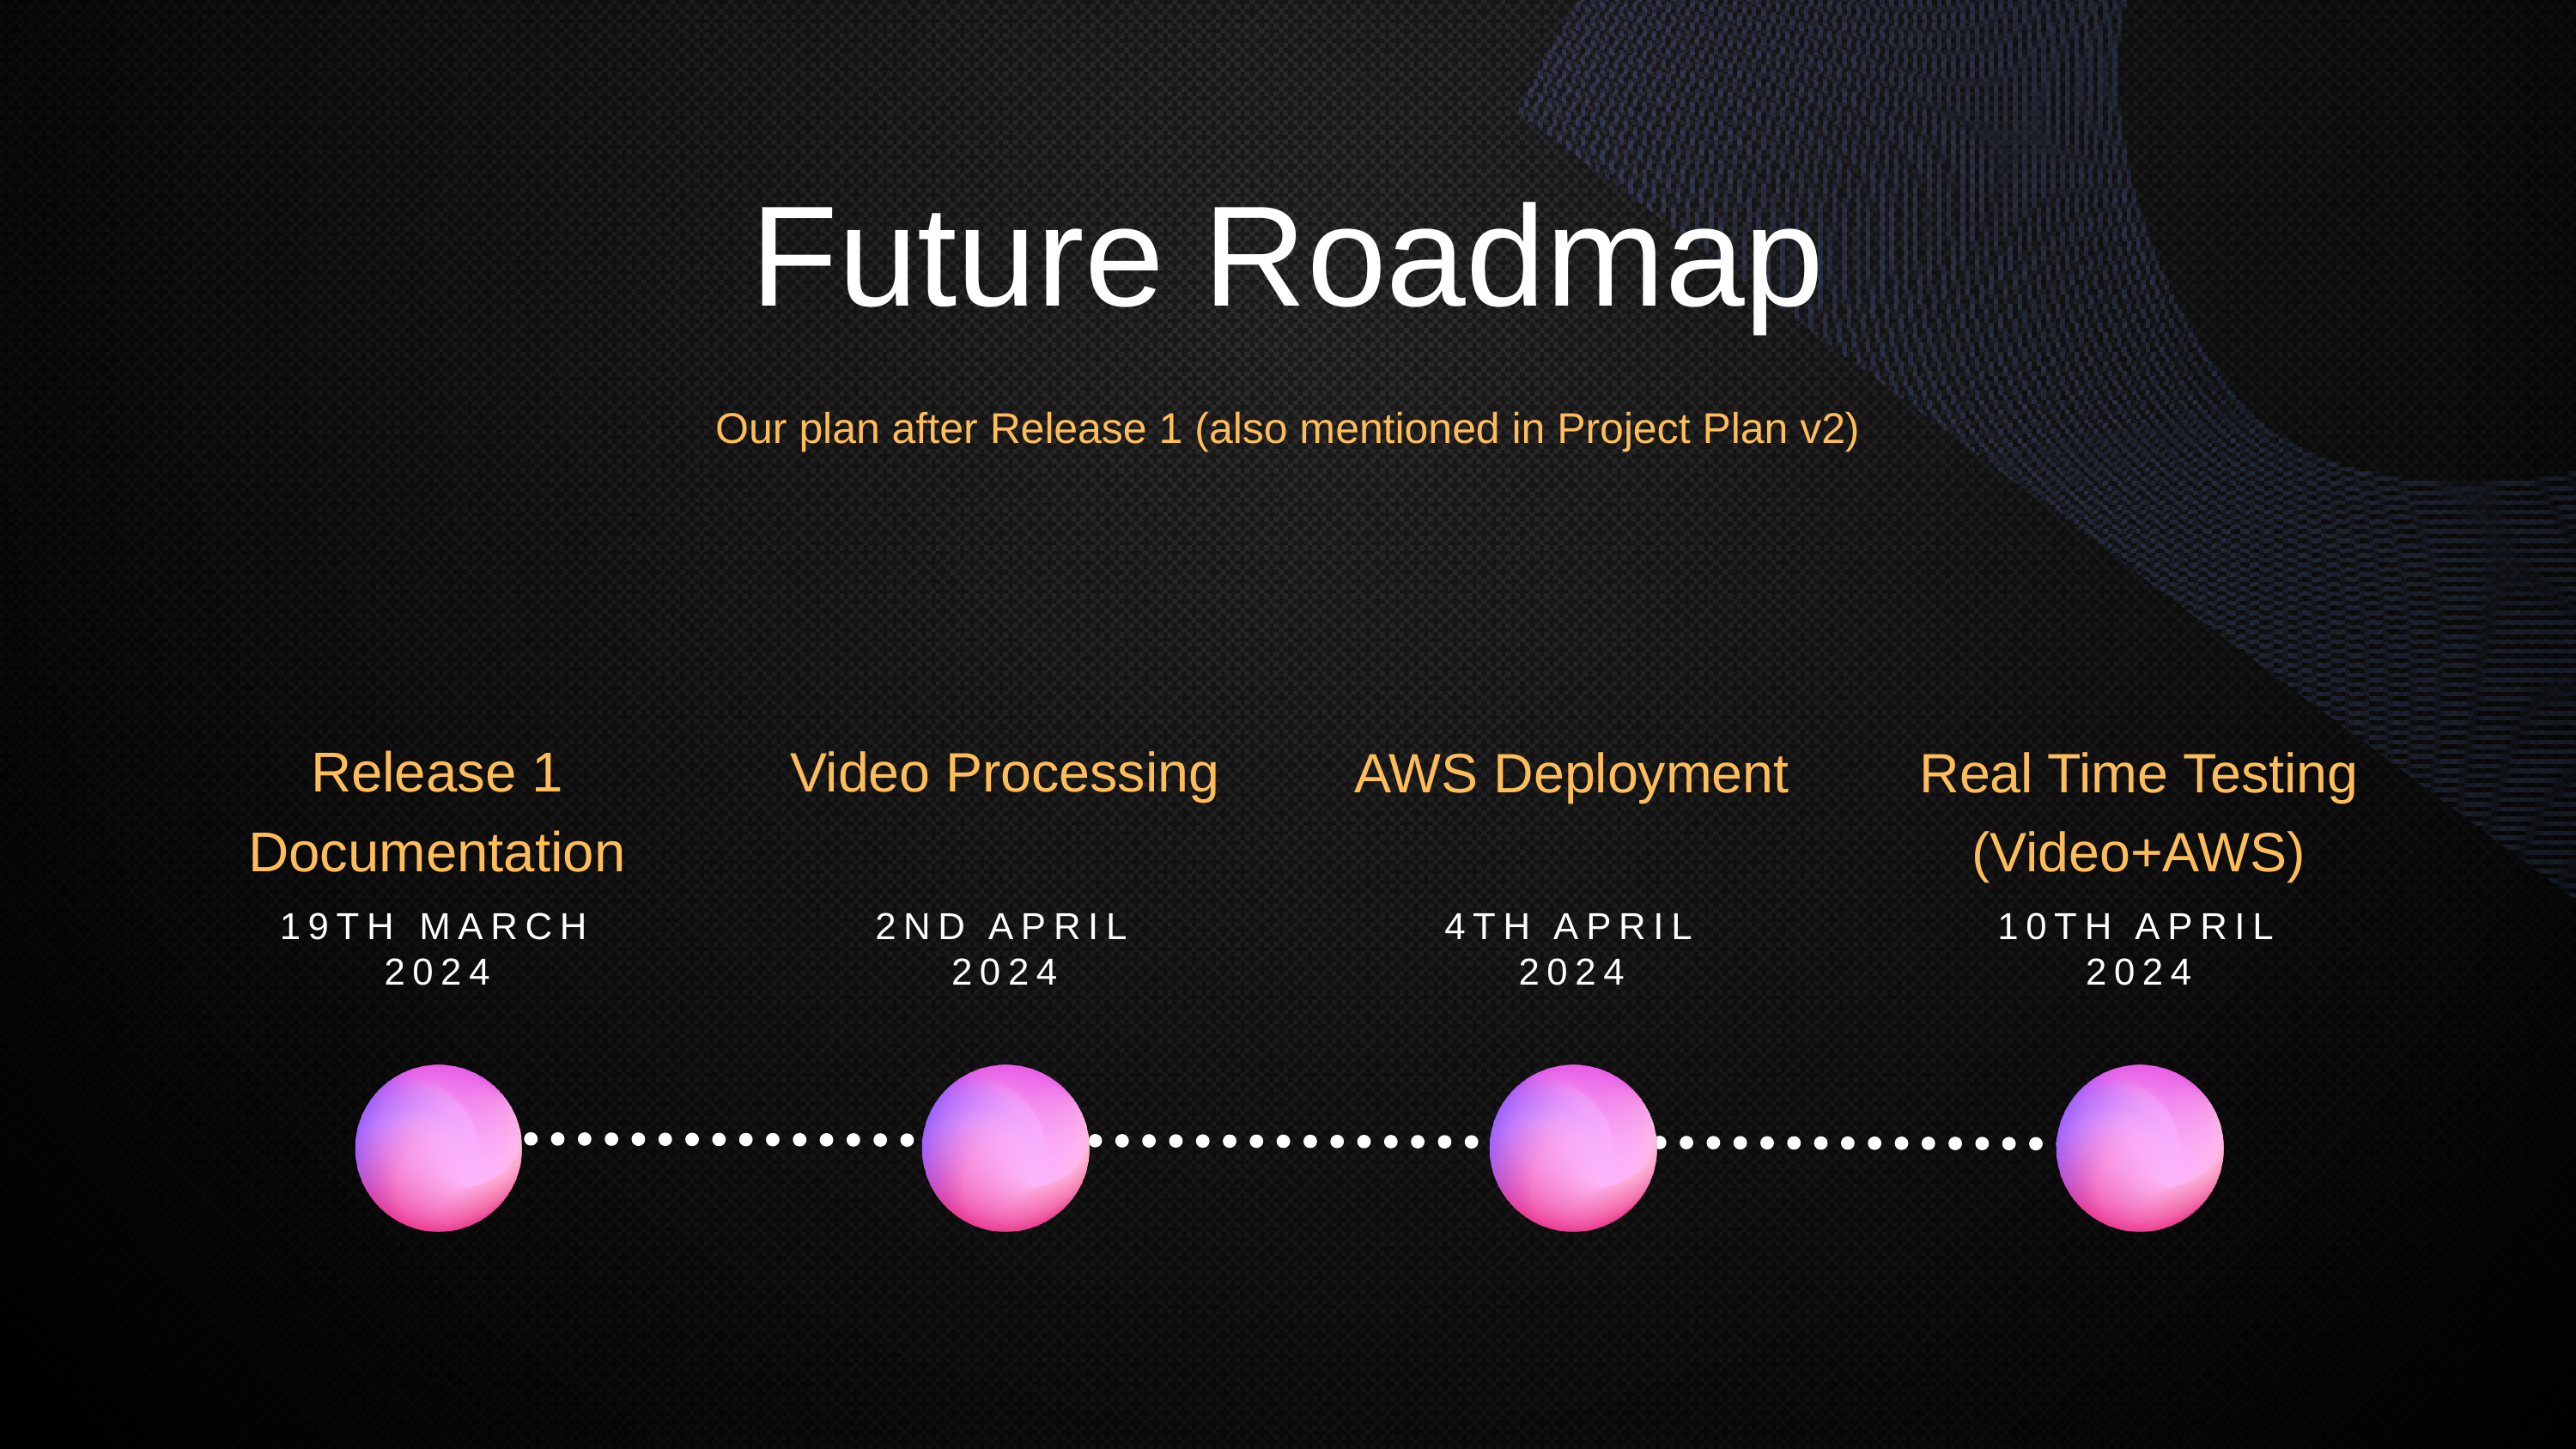

Future Roadmap
Our plan after Release 1 (also mentioned in Project Plan v2)
Release 1 Documentation
Video Processing
AWS Deployment
Real Time Testing (Video+AWS)
19TH MARCH 2024
2ND APRIL 2024
4TH APRIL 2024
10TH APRIL 2024